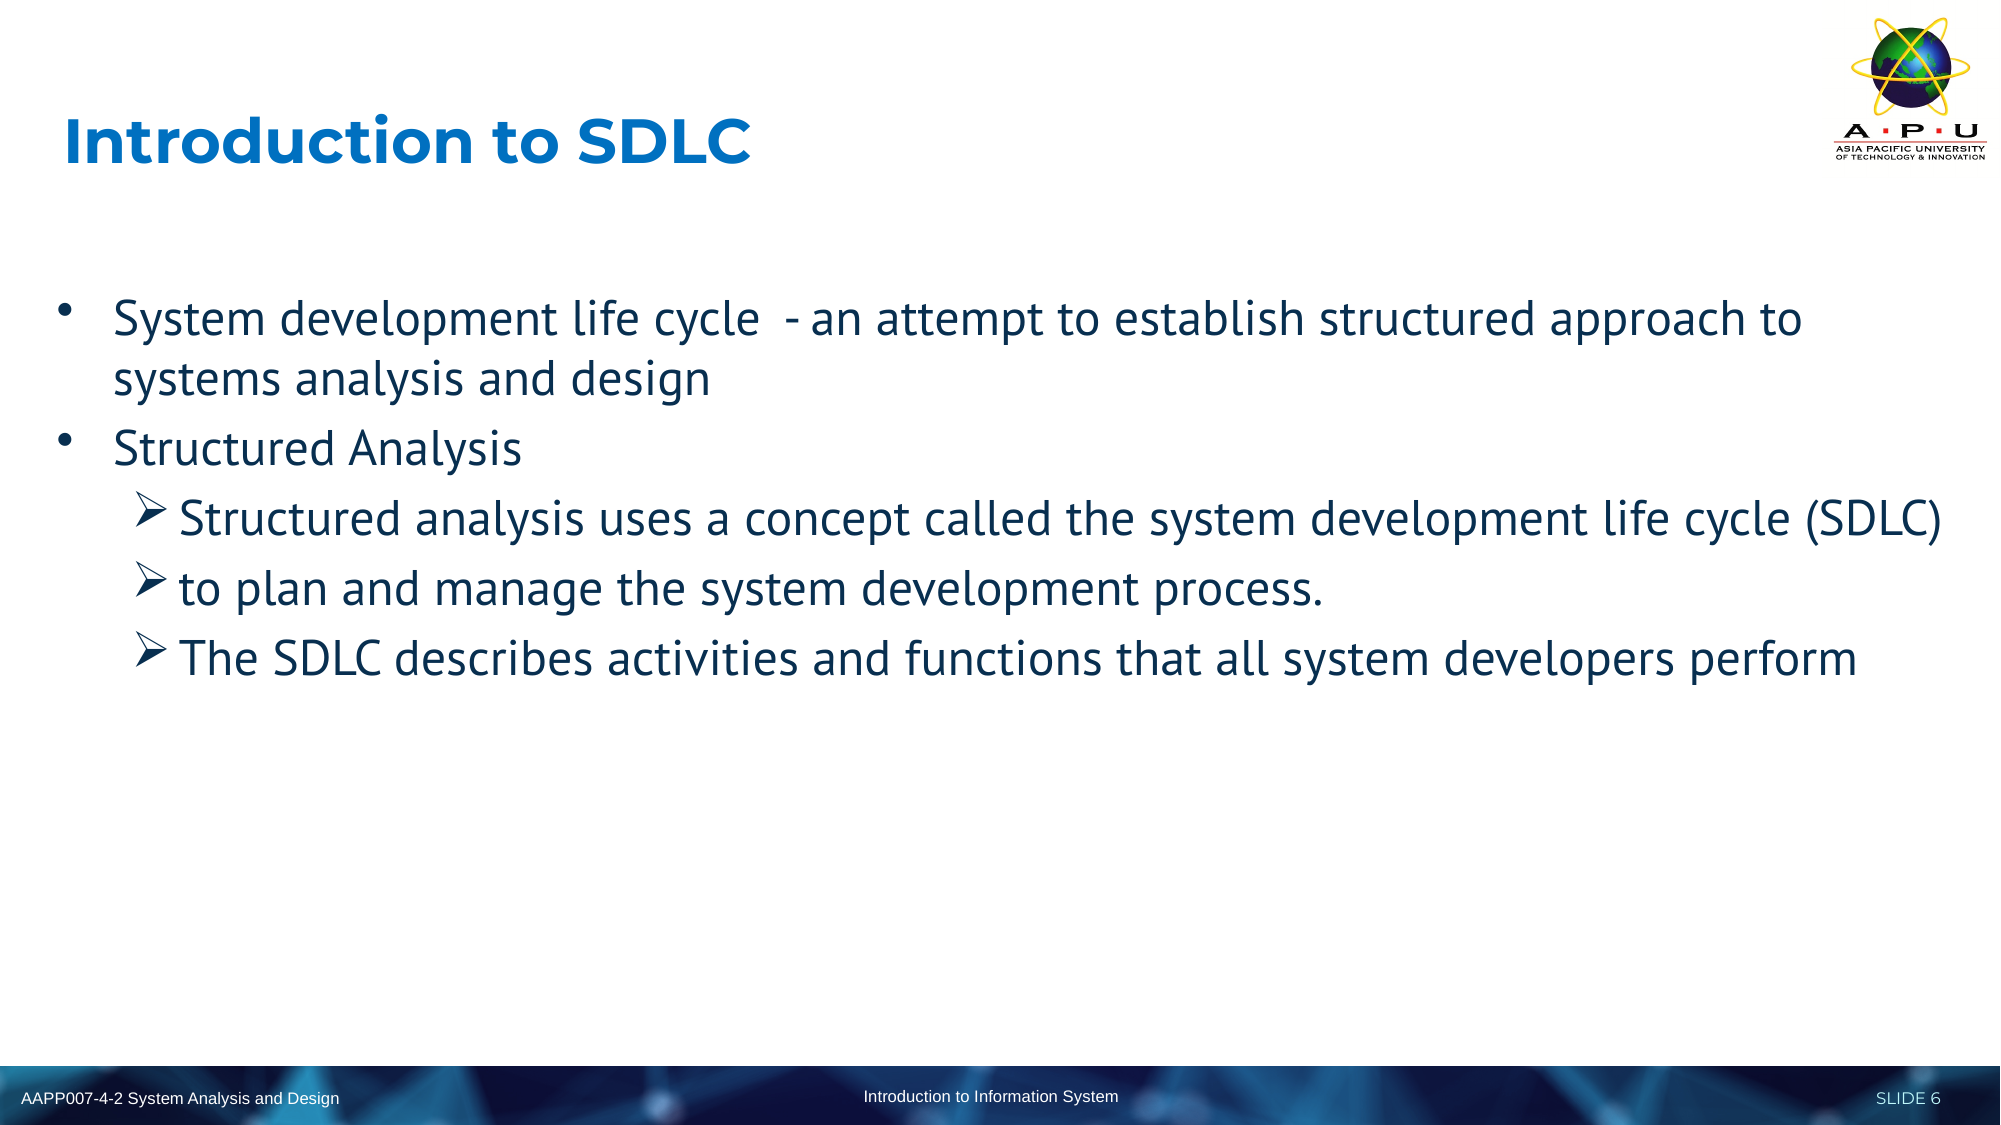

# Introduction to SDLC
System development life cycle  - an attempt to establish structured approach to systems analysis and design
Structured Analysis
Structured analysis uses a concept called the system development life cycle (SDLC)
to plan and manage the system development process.
The SDLC describes activities and functions that all system developers perform